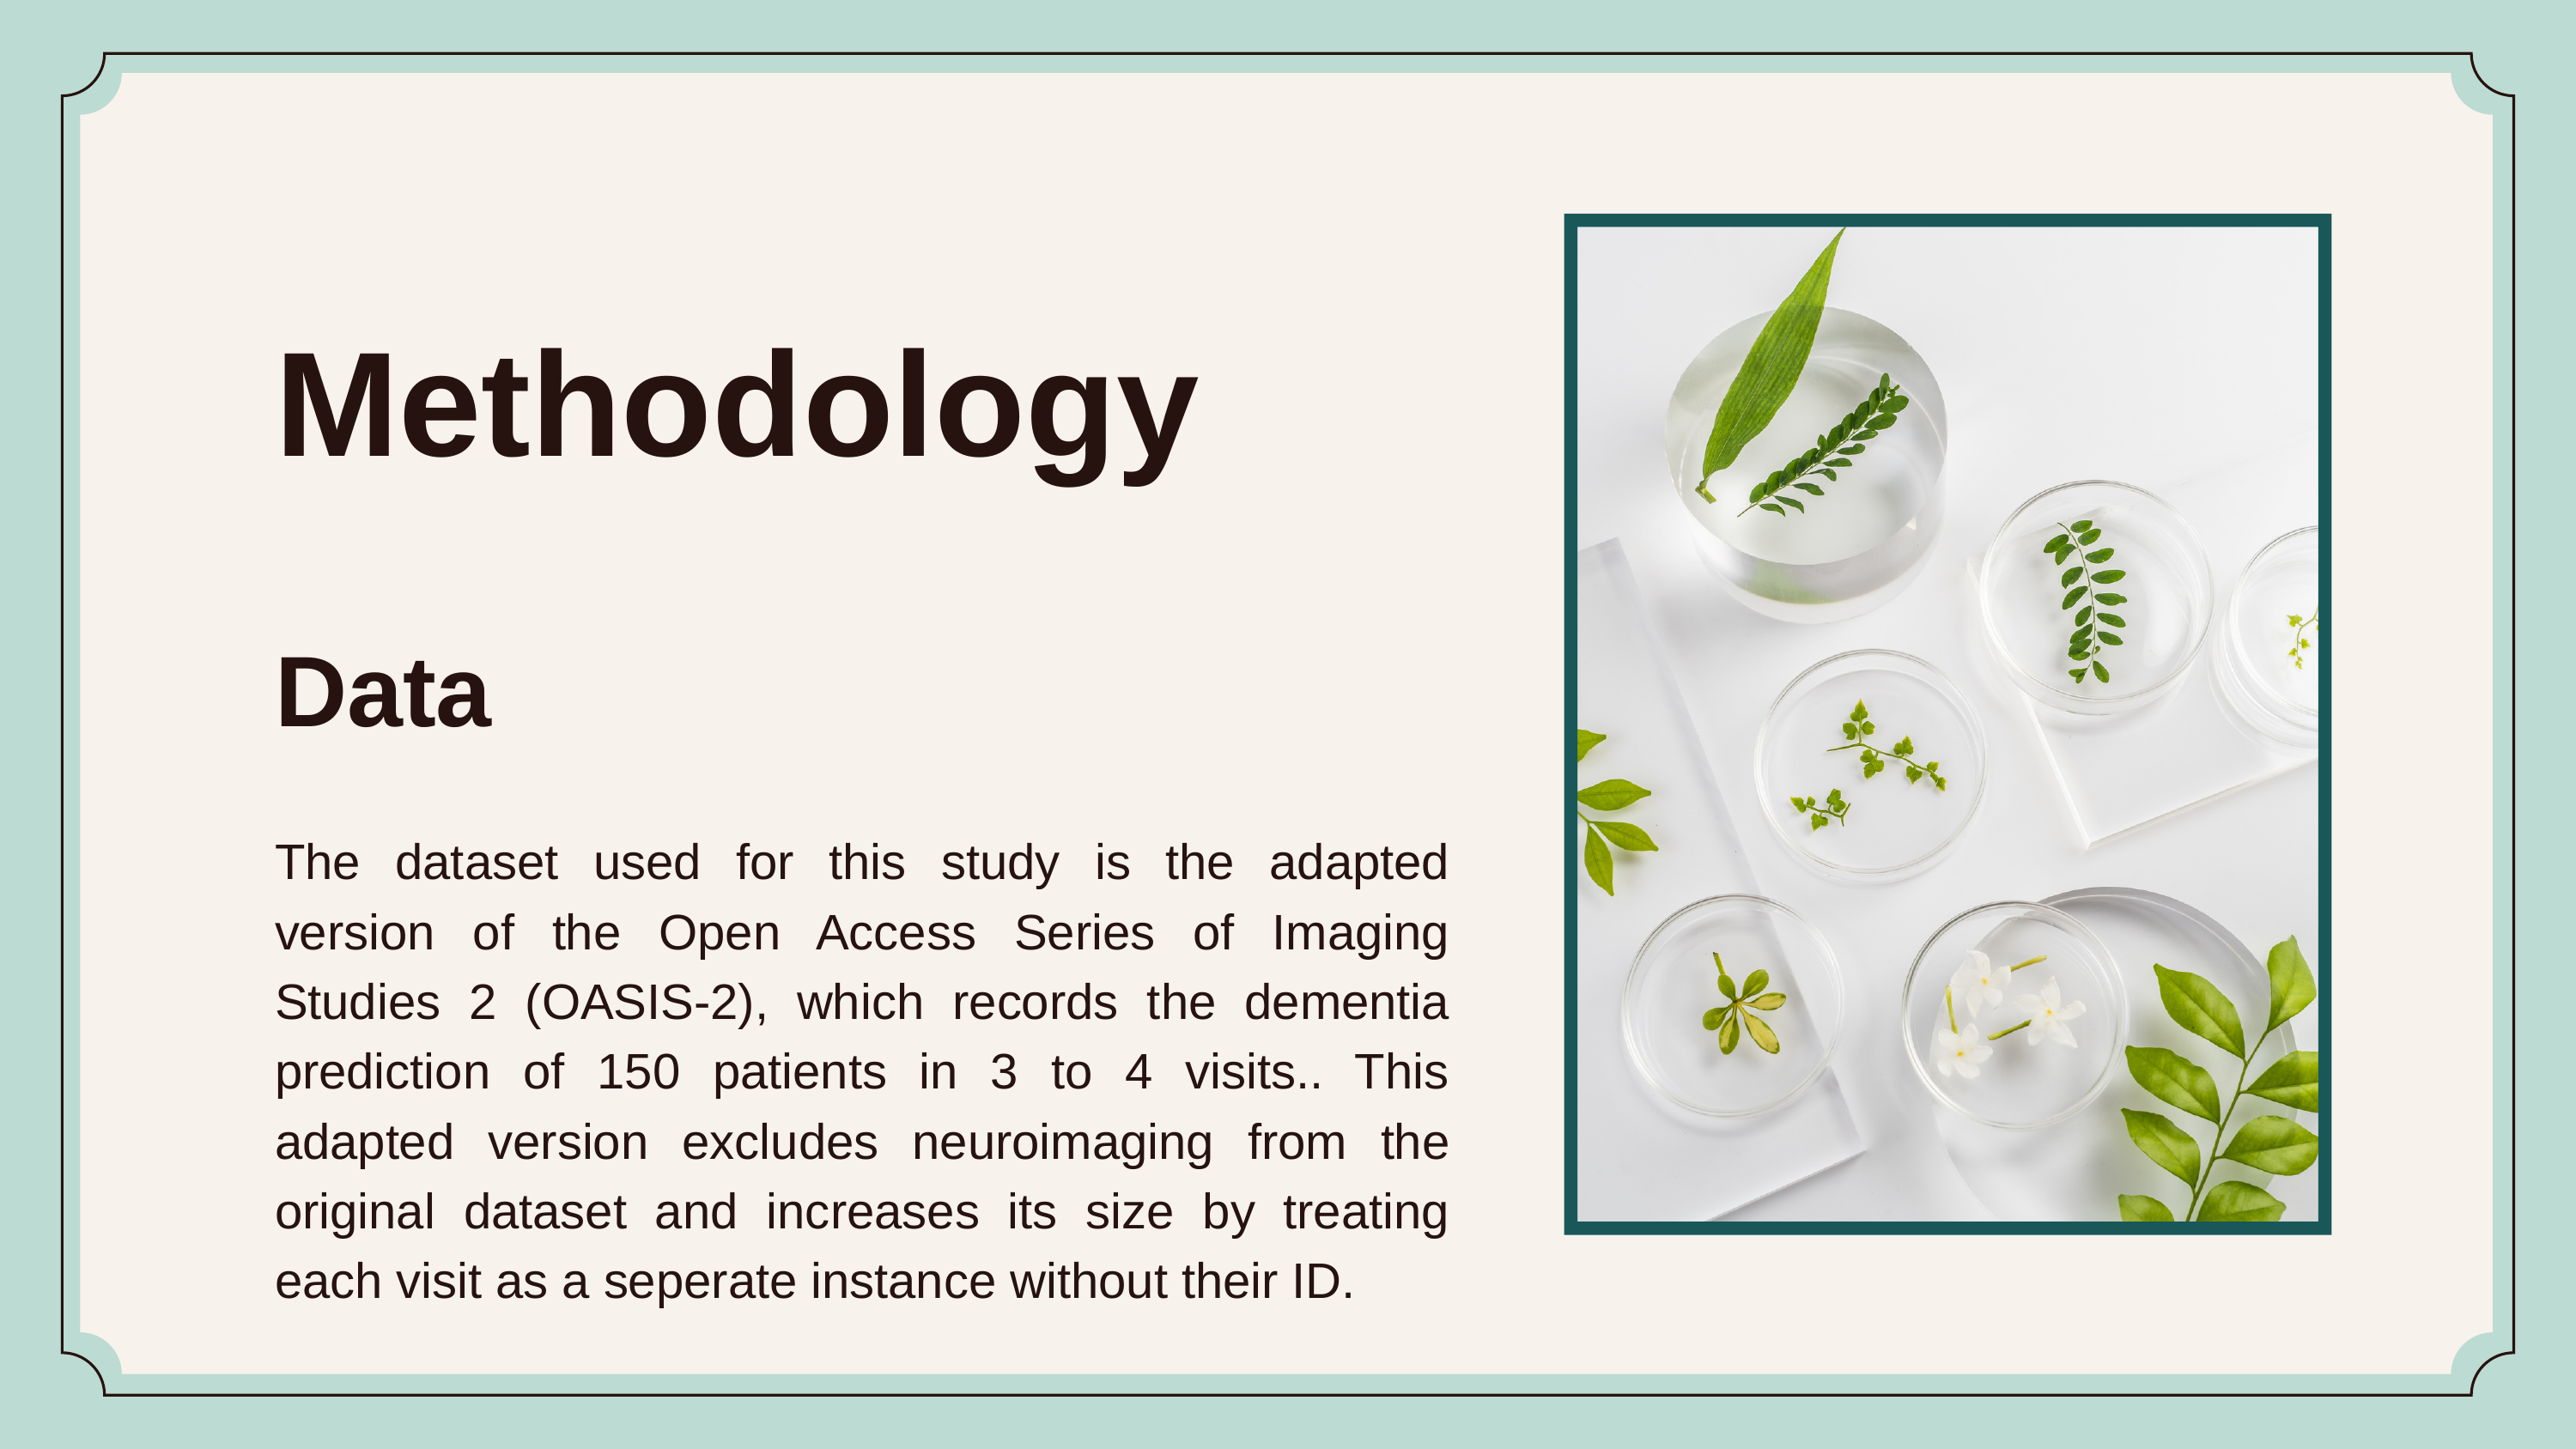

Methodology
Data
The dataset used for this study is the adapted version of the Open Access Series of Imaging Studies 2 (OASIS-2), which records the dementia prediction of 150 patients in 3 to 4 visits.. This adapted version excludes neuroimaging from the original dataset and increases its size by treating each visit as a seperate instance without their ID.